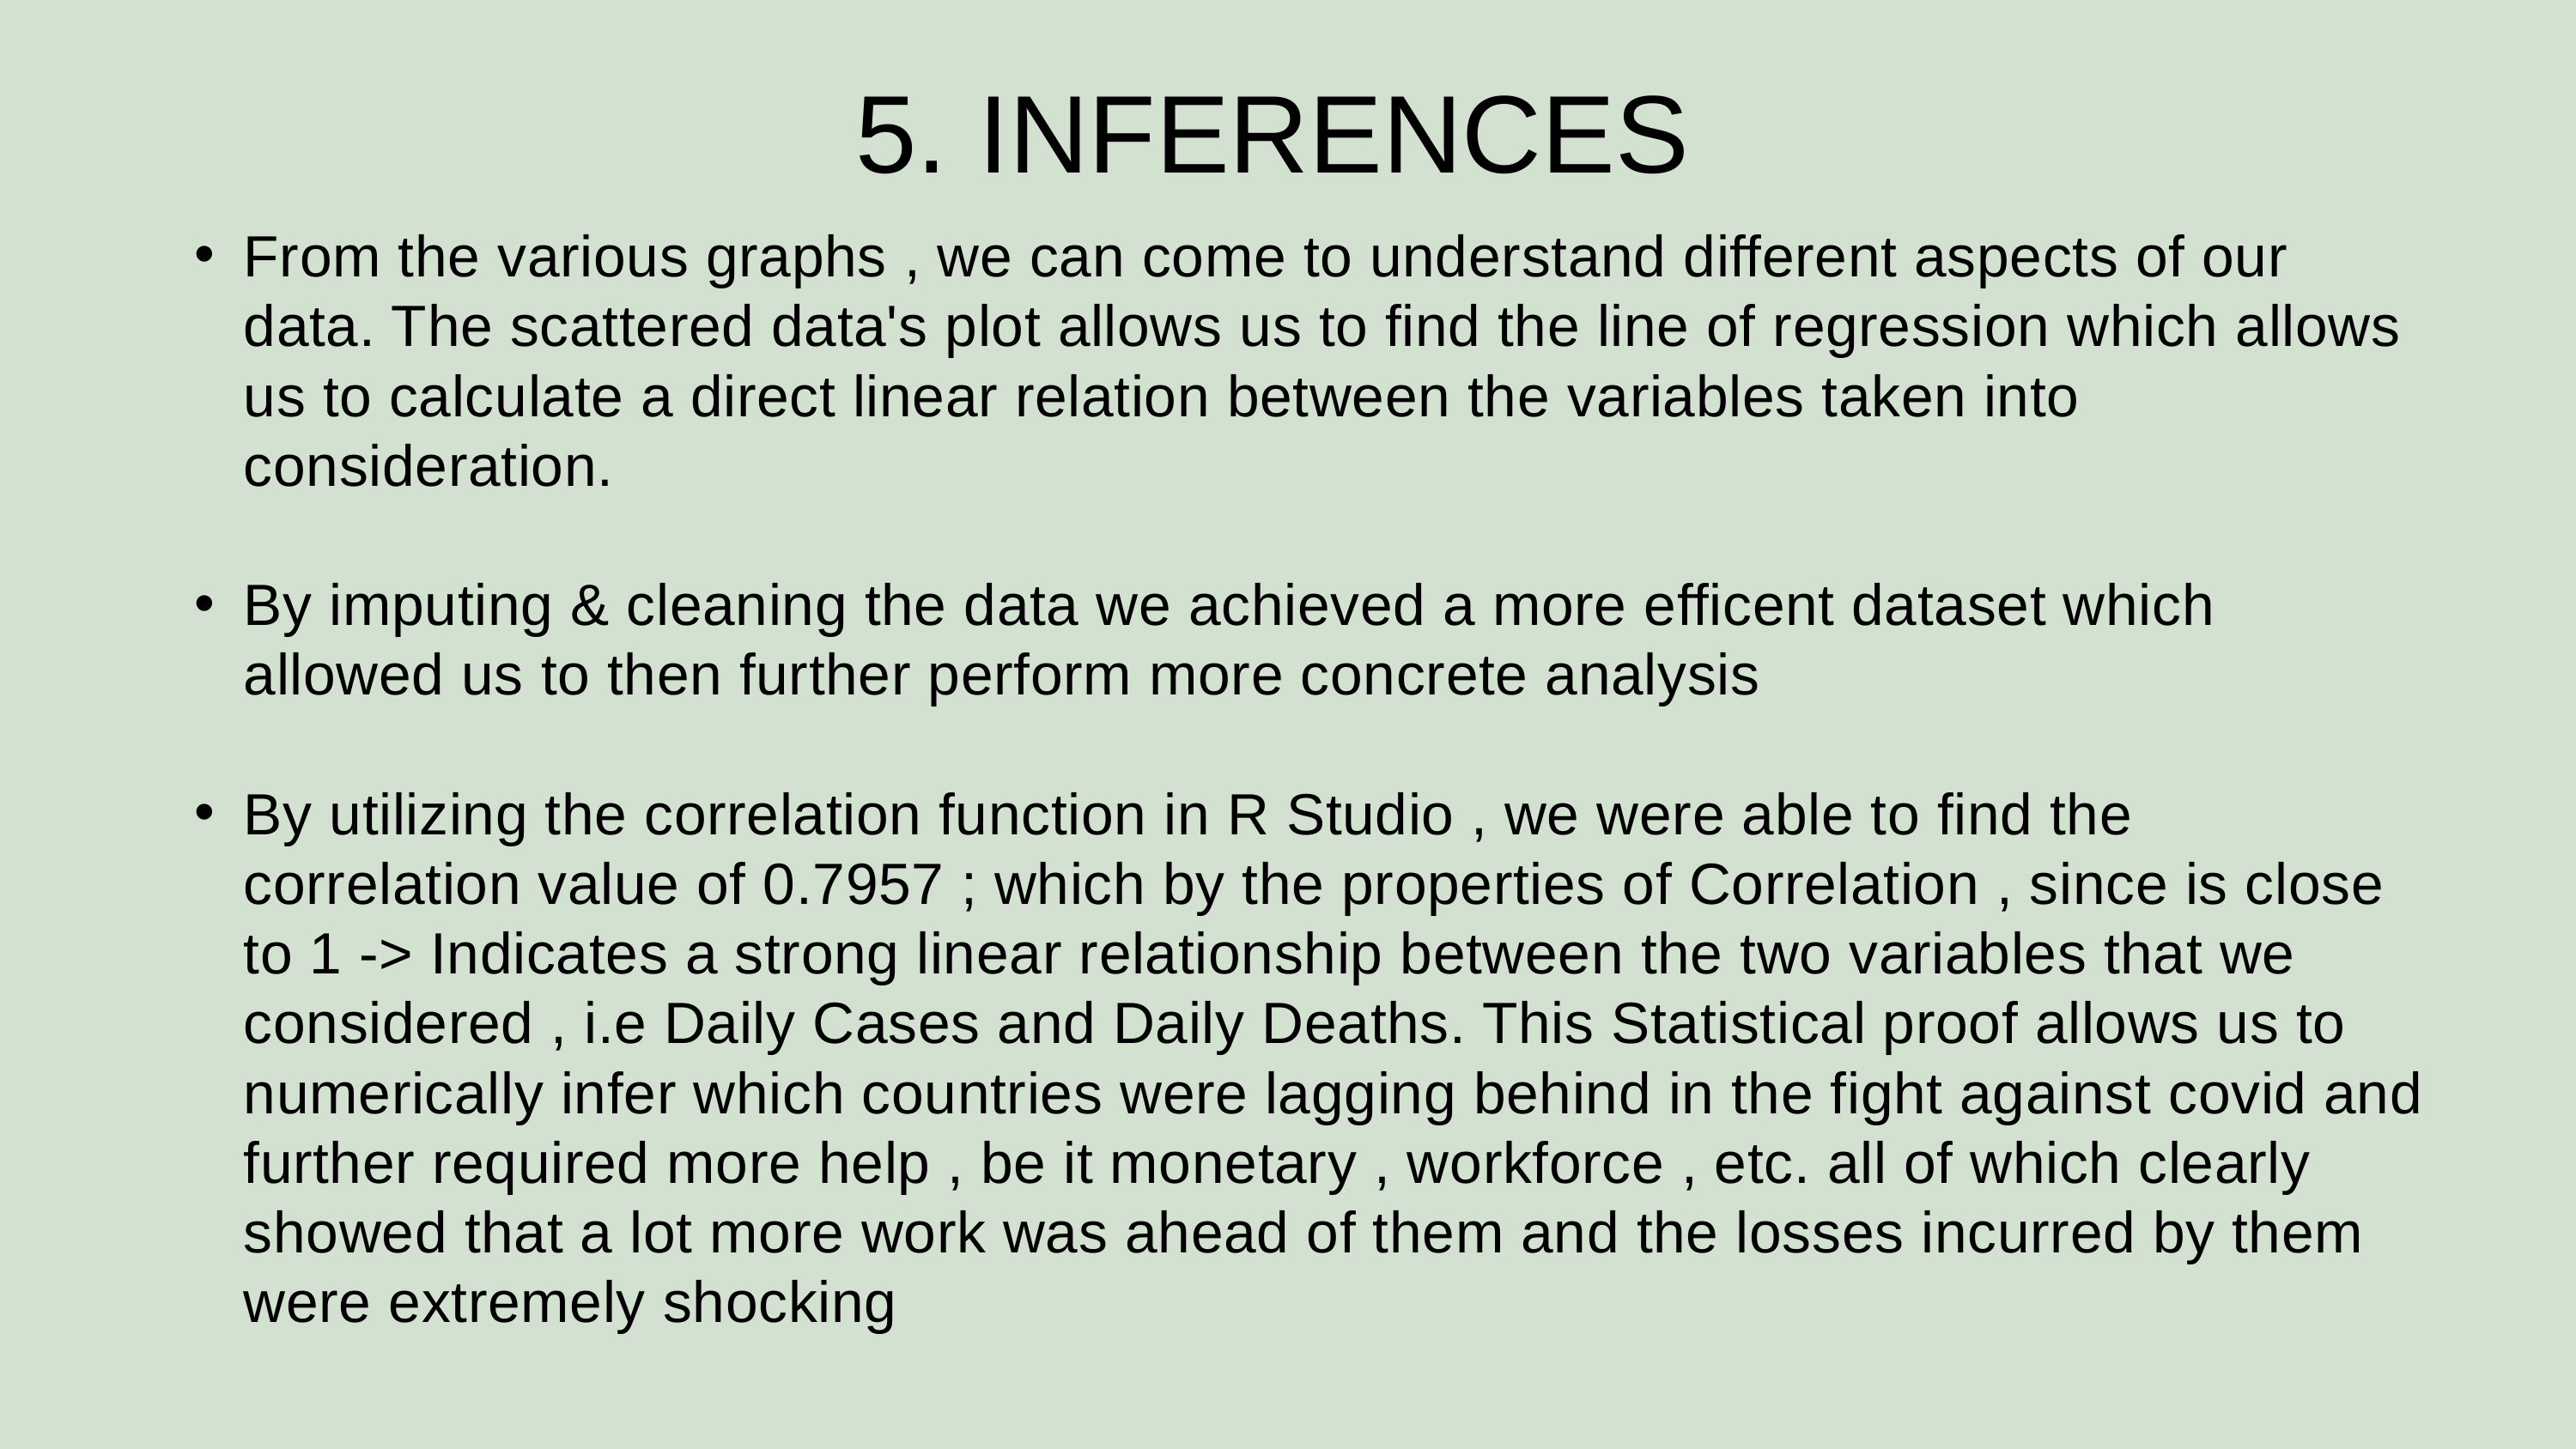

5. INFERENCES
From the various graphs , we can come to understand different aspects of our data. The scattered data's plot allows us to find the line of regression which allows us to calculate a direct linear relation between the variables taken into consideration.

By imputing & cleaning the data we achieved a more efficent dataset which allowed us to then further perform more concrete analysis

By utilizing the correlation function in R Studio , we were able to find the correlation value of 0.7957 ; which by the properties of Correlation , since is close to 1 -> Indicates a strong linear relationship between the two variables that we considered , i.e Daily Cases and Daily Deaths. This Statistical proof allows us to numerically infer which countries were lagging behind in the fight against covid and further required more help , be it monetary , workforce , etc. all of which clearly showed that a lot more work was ahead of them and the losses incurred by them were extremely shocking